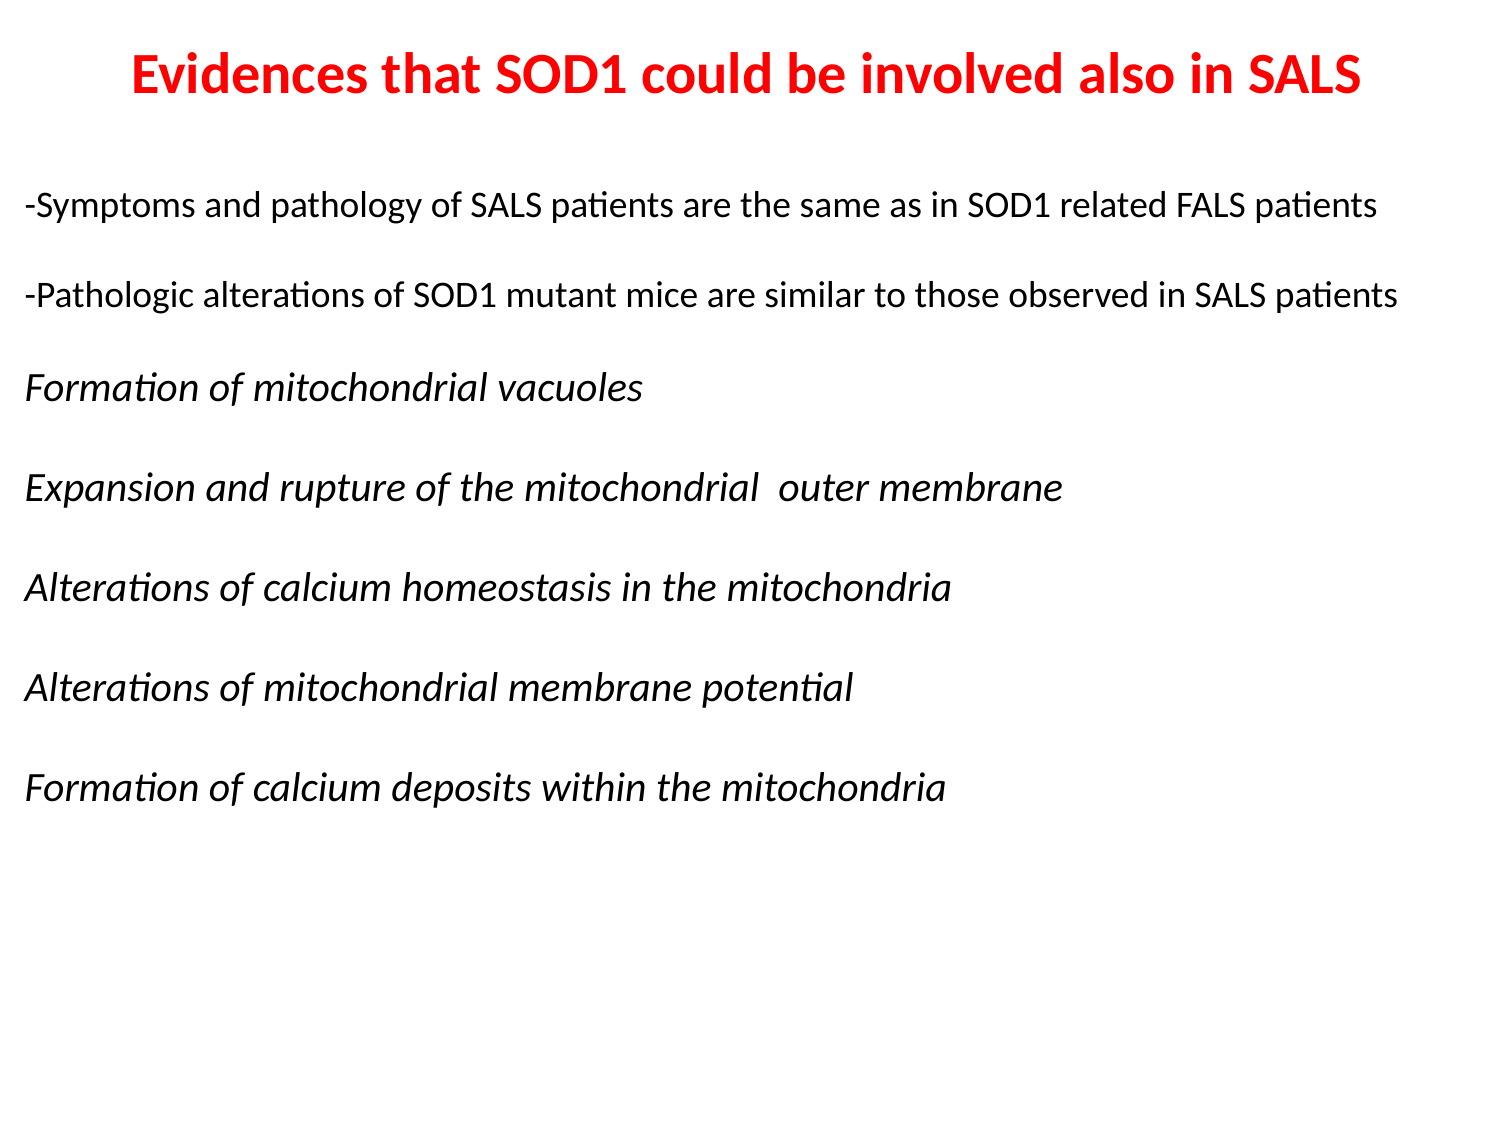

Evidences that SOD1 could be involved also in SALS
-Symptoms and pathology of SALS patients are the same as in SOD1 related FALS patients

-Pathologic alterations of SOD1 mutant mice are similar to those observed in SALS patients

Formation of mitochondrial vacuoles

Expansion and rupture of the mitochondrial  outer membrane

Alterations of calcium homeostasis in the mitochondria

Alterations of mitochondrial membrane potential

Formation of calcium deposits within the mitochondria